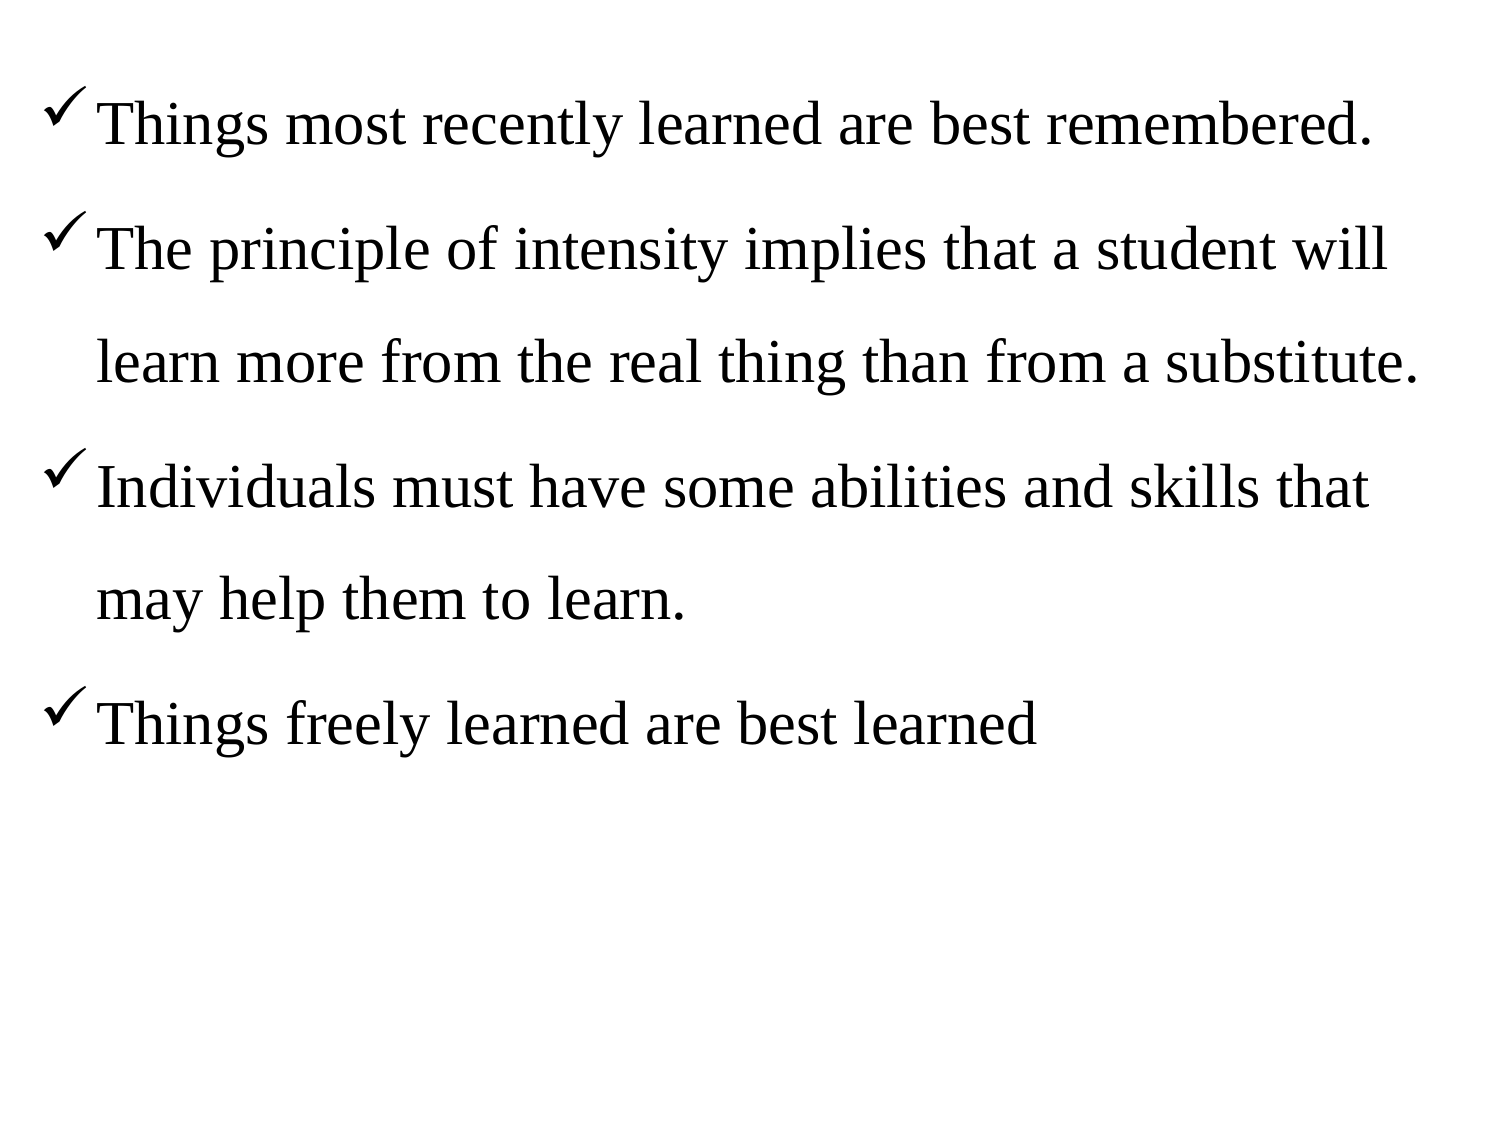

Things most recently learned are best remembered.
The principle of intensity implies that a student will learn more from the real thing than from a substitute.
Individuals must have some abilities and skills that may help them to learn.
Things freely learned are best learned